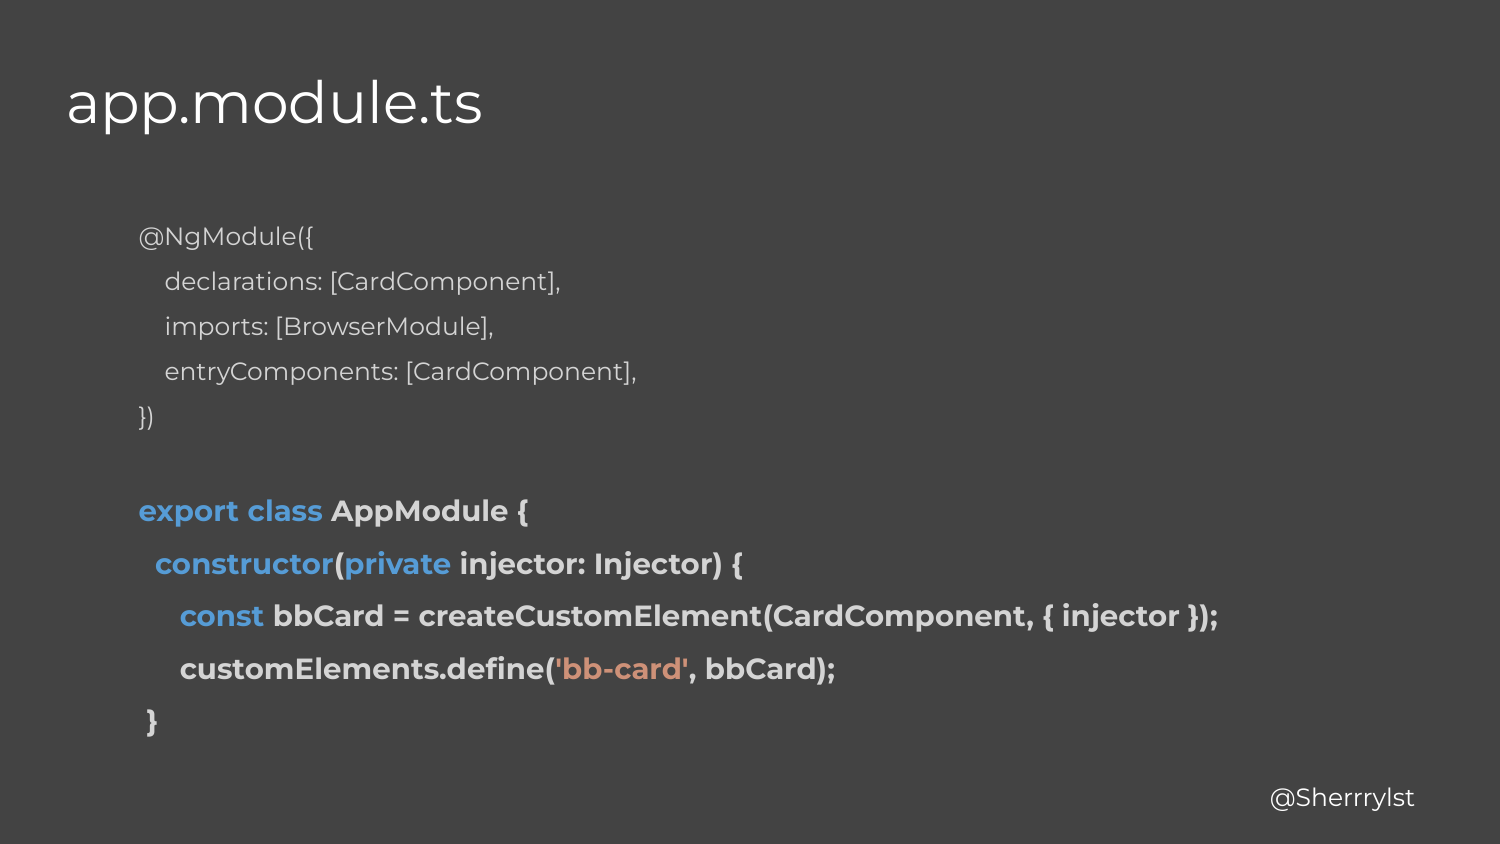

# app.module.ts
@NgModule({
    declarations: [CardComponent],
    imports: [BrowserModule],
    entryComponents: [CardComponent],
})

export class AppModule {
  constructor(private injector: Injector) {
     const bbCard = createCustomElement(CardComponent, { injector });
     customElements.define('bb-card', bbCard);
 }

@Sherrrylst